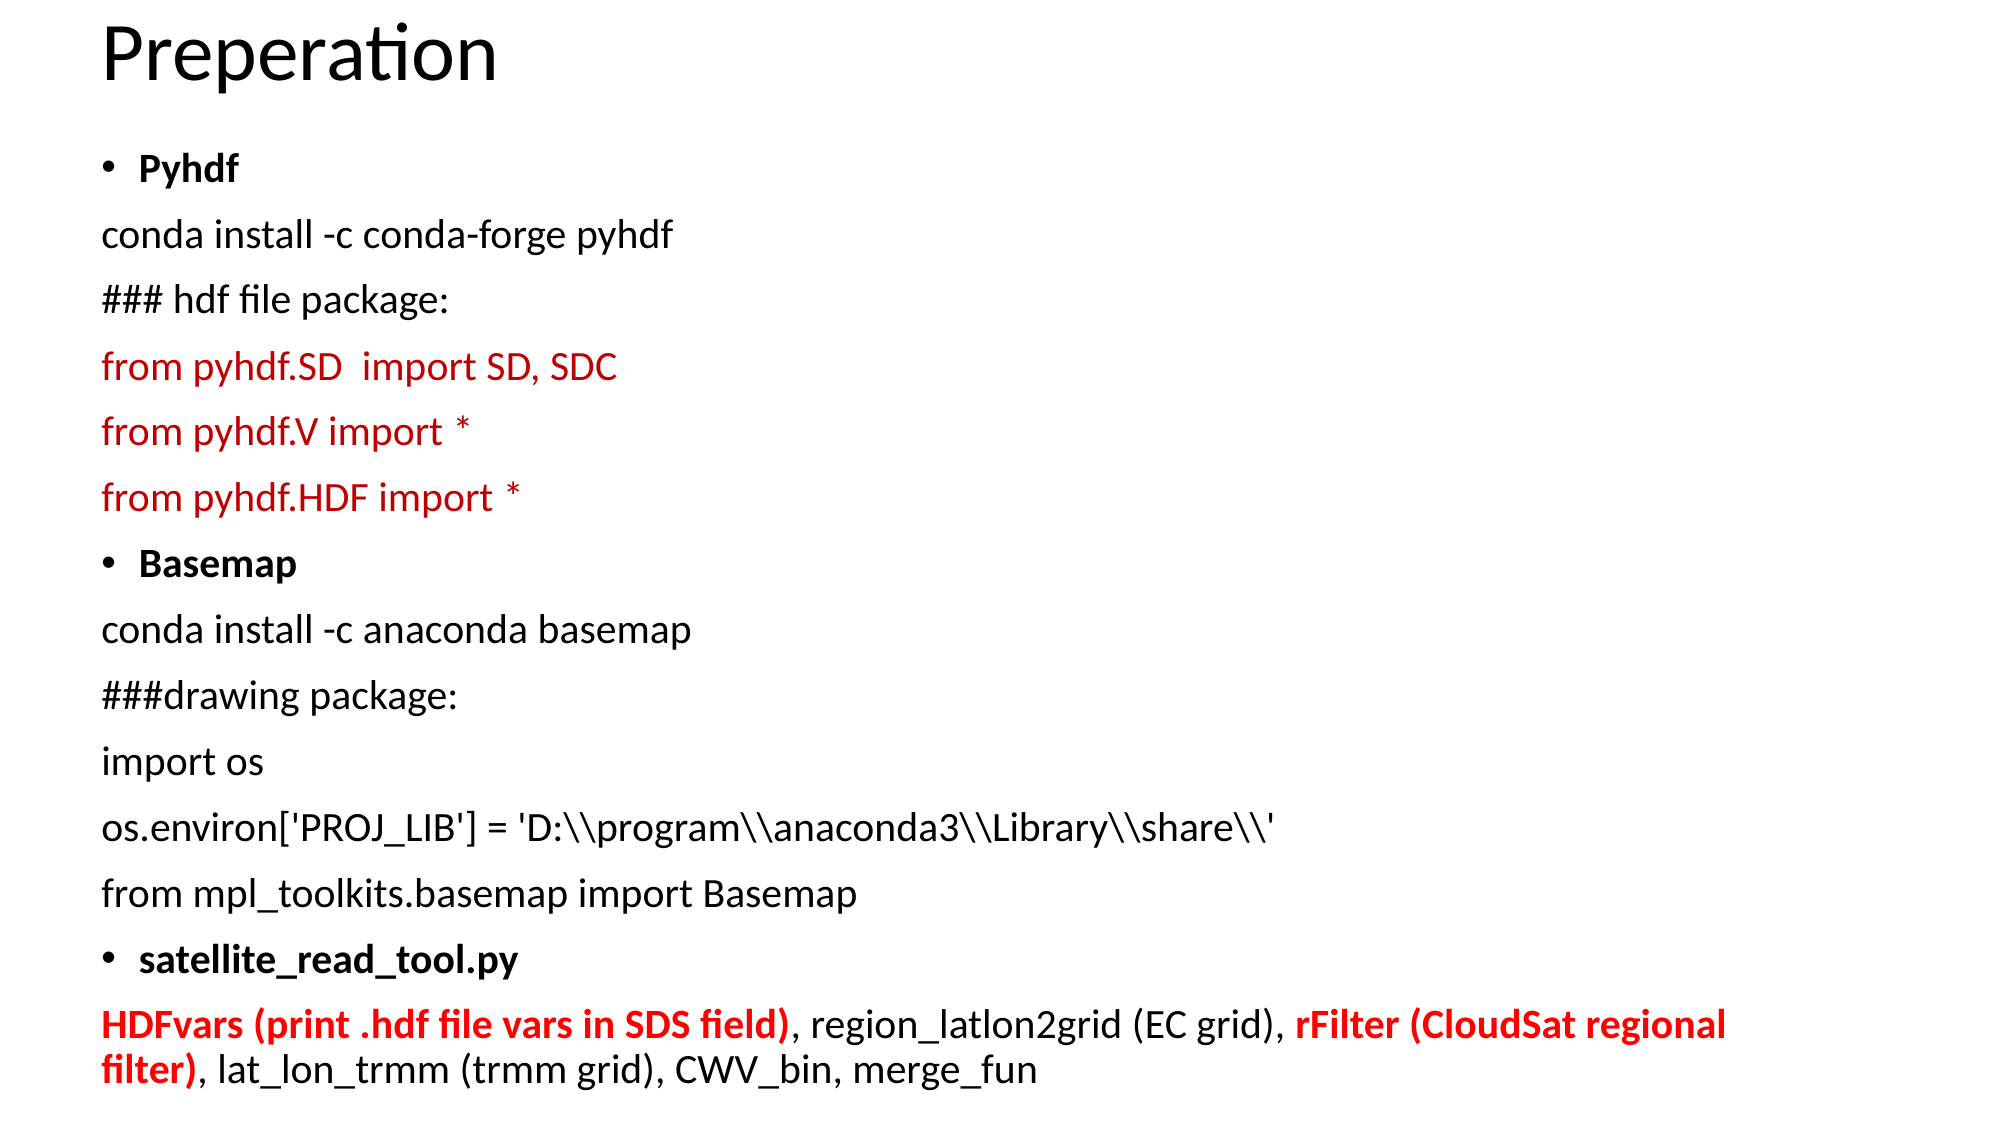

# Preperation
Pyhdf
conda install -c conda-forge pyhdf
### hdf file package:
from pyhdf.SD  import SD, SDC
from pyhdf.V import *
from pyhdf.HDF import *
Basemap
conda install -c anaconda basemap
###drawing package:
import os
os.environ['PROJ_LIB'] = 'D:\\program\\anaconda3\\Library\\share\\'
from mpl_toolkits.basemap import Basemap
satellite_read_tool.py
HDFvars (print .hdf file vars in SDS field), region_latlon2grid (EC grid), rFilter (CloudSat regional filter), lat_lon_trmm (trmm grid), CWV_bin, merge_fun